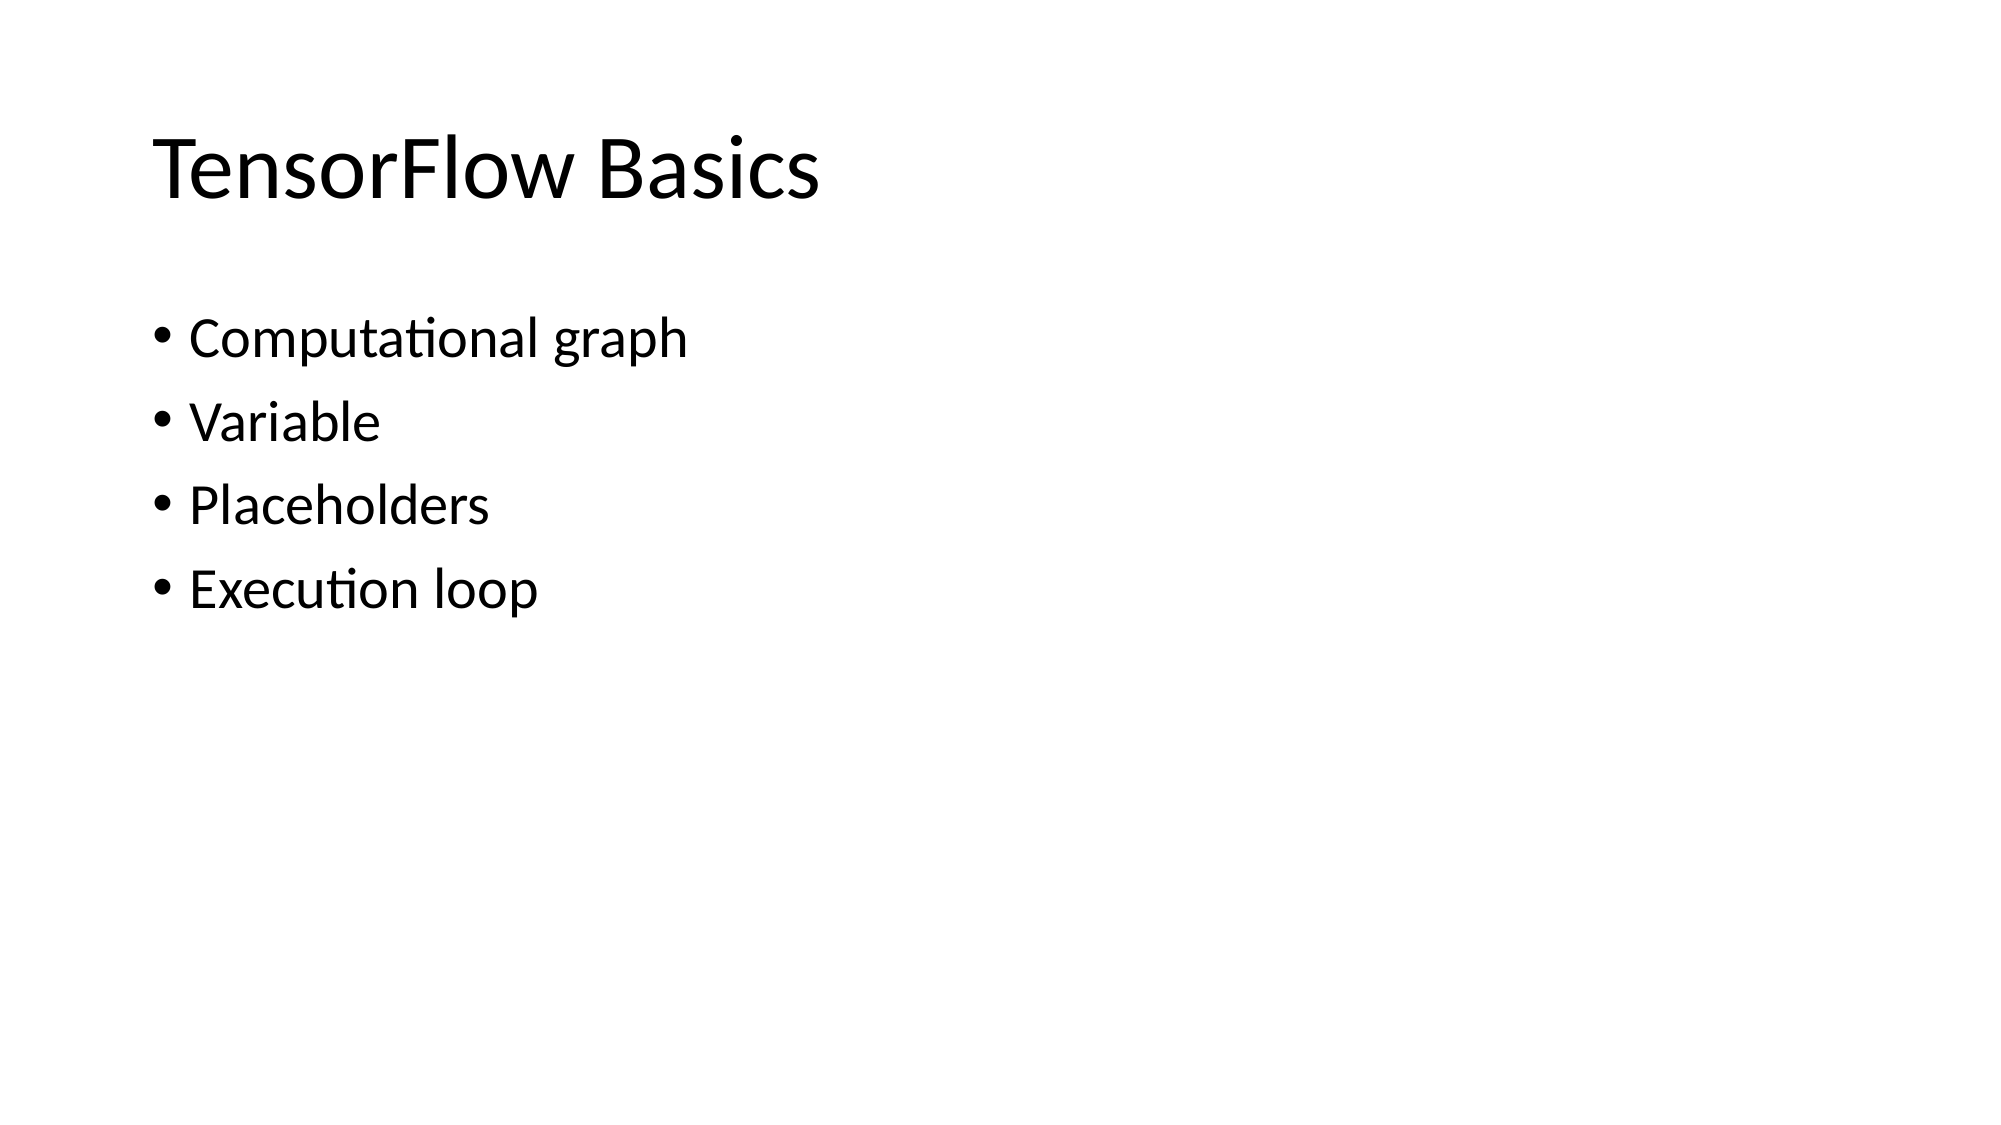

# TensorFlow Basics
Computational graph
Variable
Placeholders
Execution loop